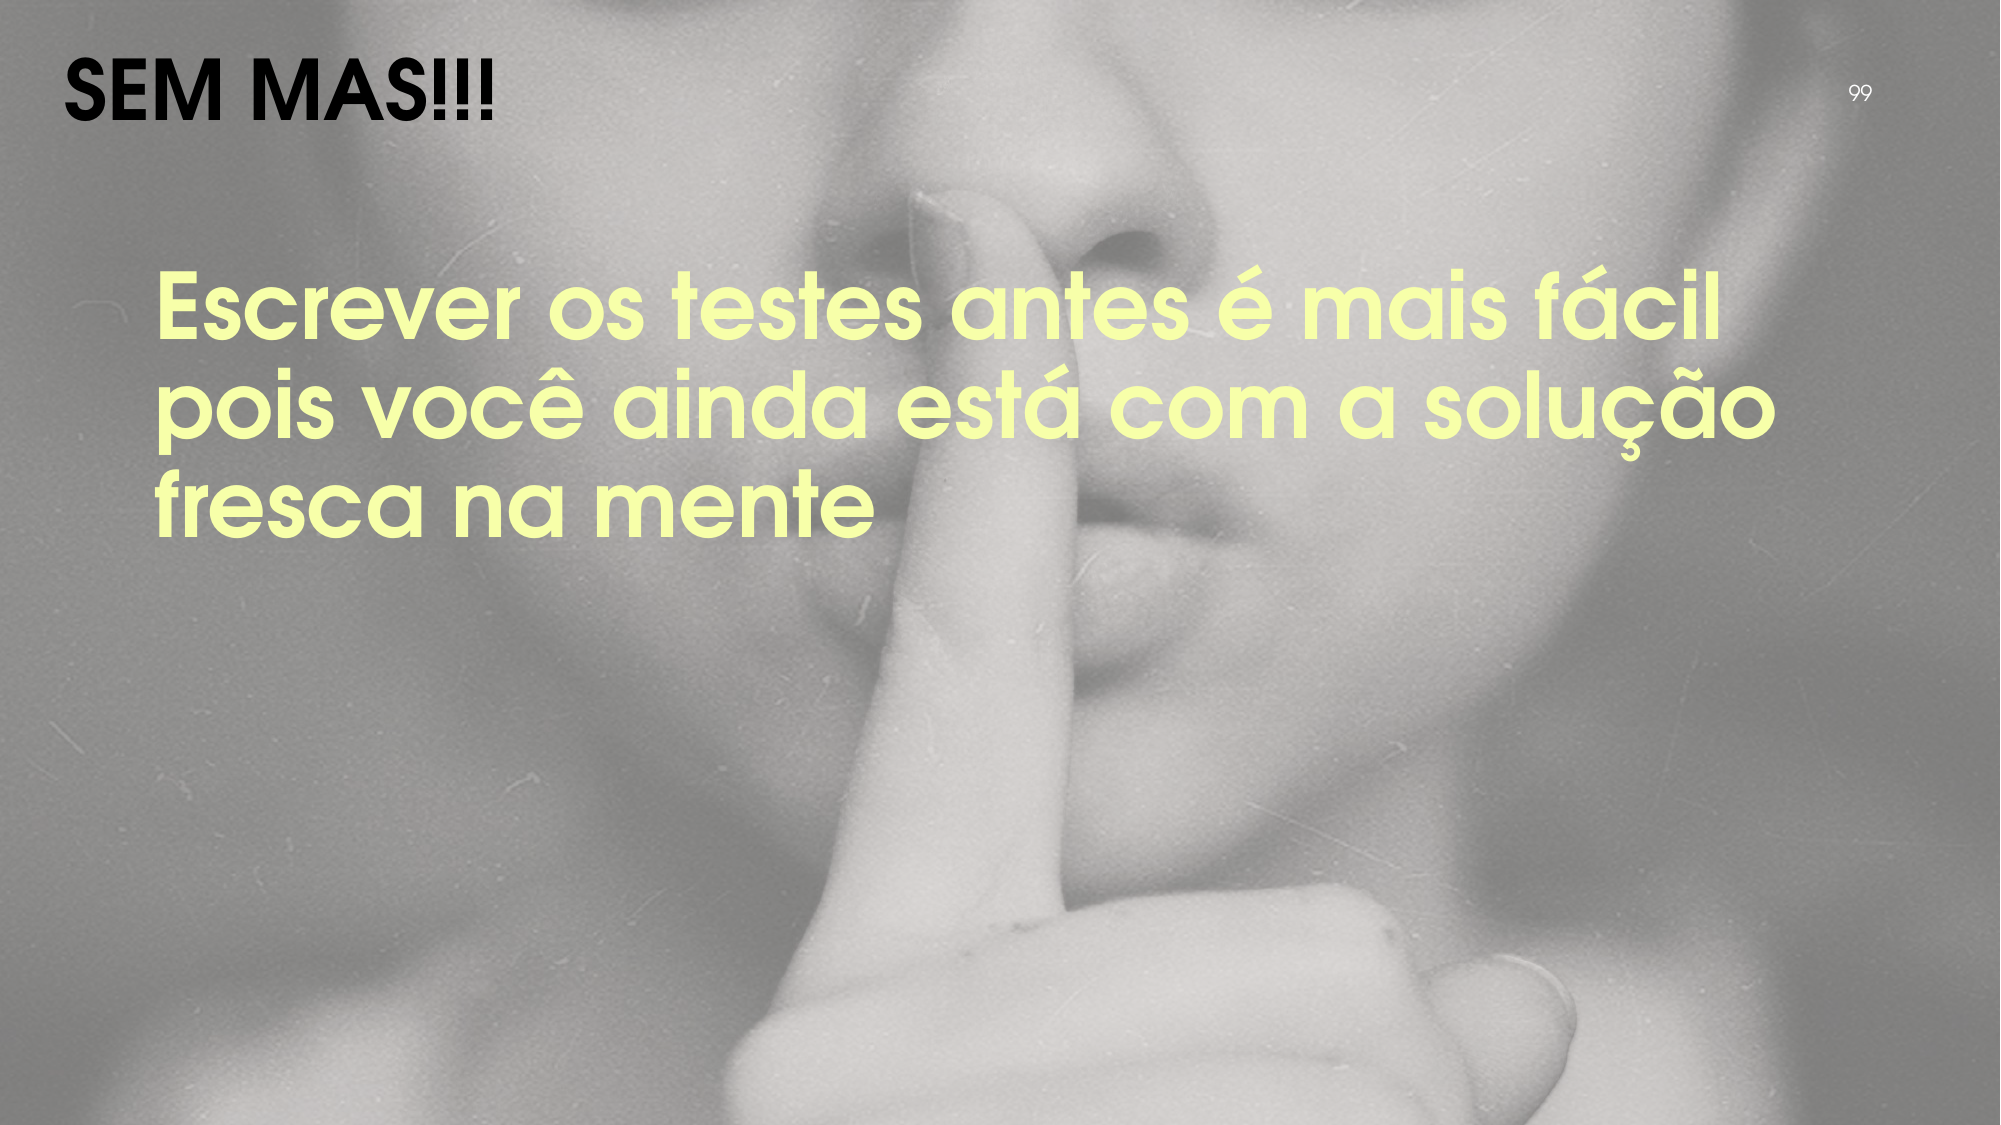

# SEM mas!!!
99
Escrever os testes antes é mais fácil pois você ainda está com a solução fresca na mente